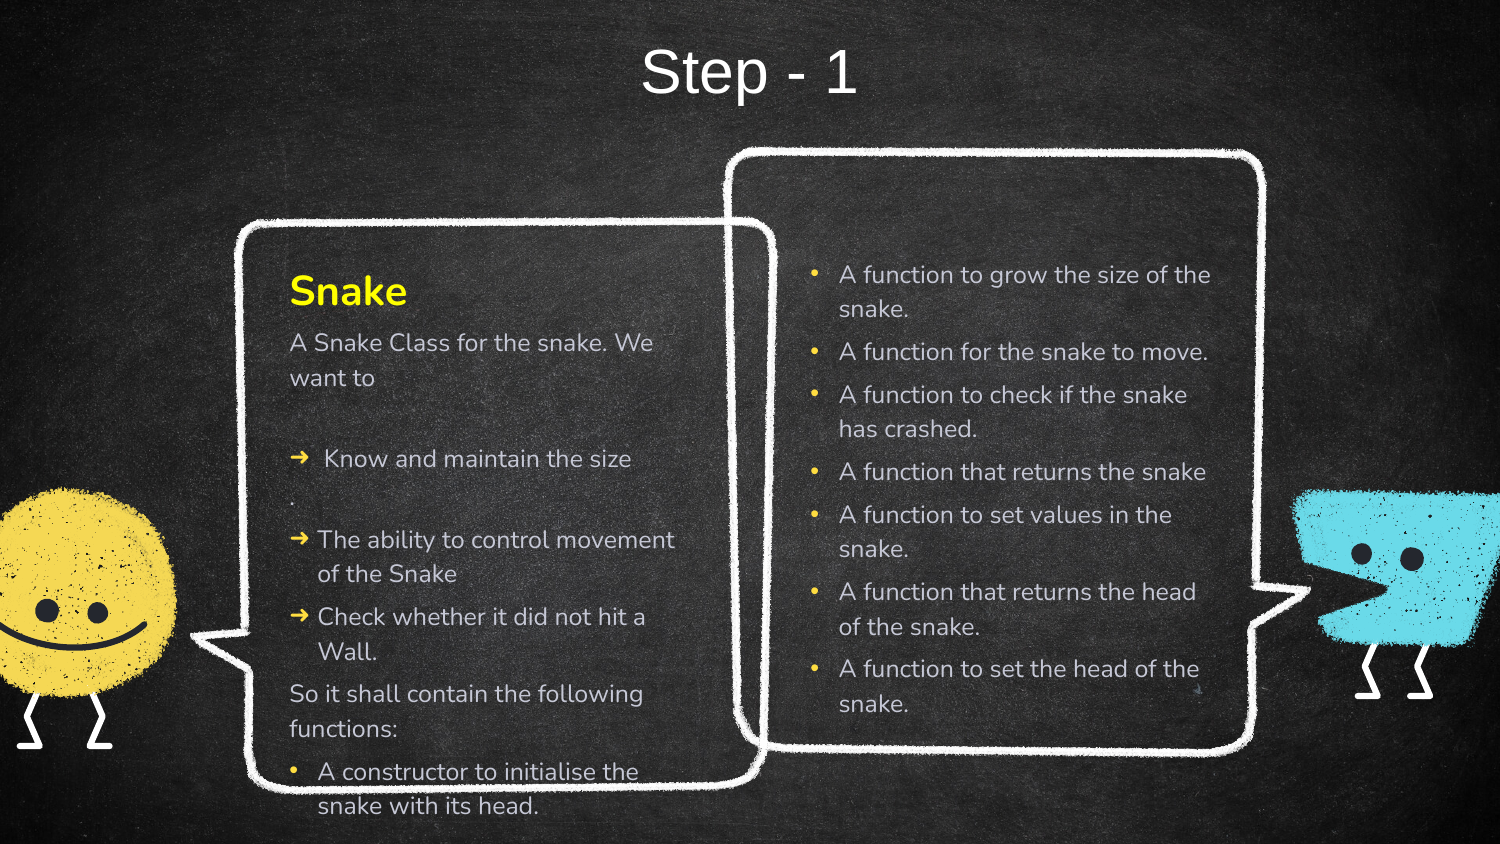

6
# Step - 1

A function to grow the size of the snake.
A function for the snake to move.
A function to check if the snake has crashed.
A function that returns the snake
A function to set values in the snake.
A function that returns the head of the snake.
A function to set the head of the snake.
Snake
A Snake Class for the snake. We want to

 Know and maintain the size
.
The ability to control movement of the Snake
Check whether it did not hit a Wall.
So it shall contain the following functions:
A constructor to initialise the snake with its head.